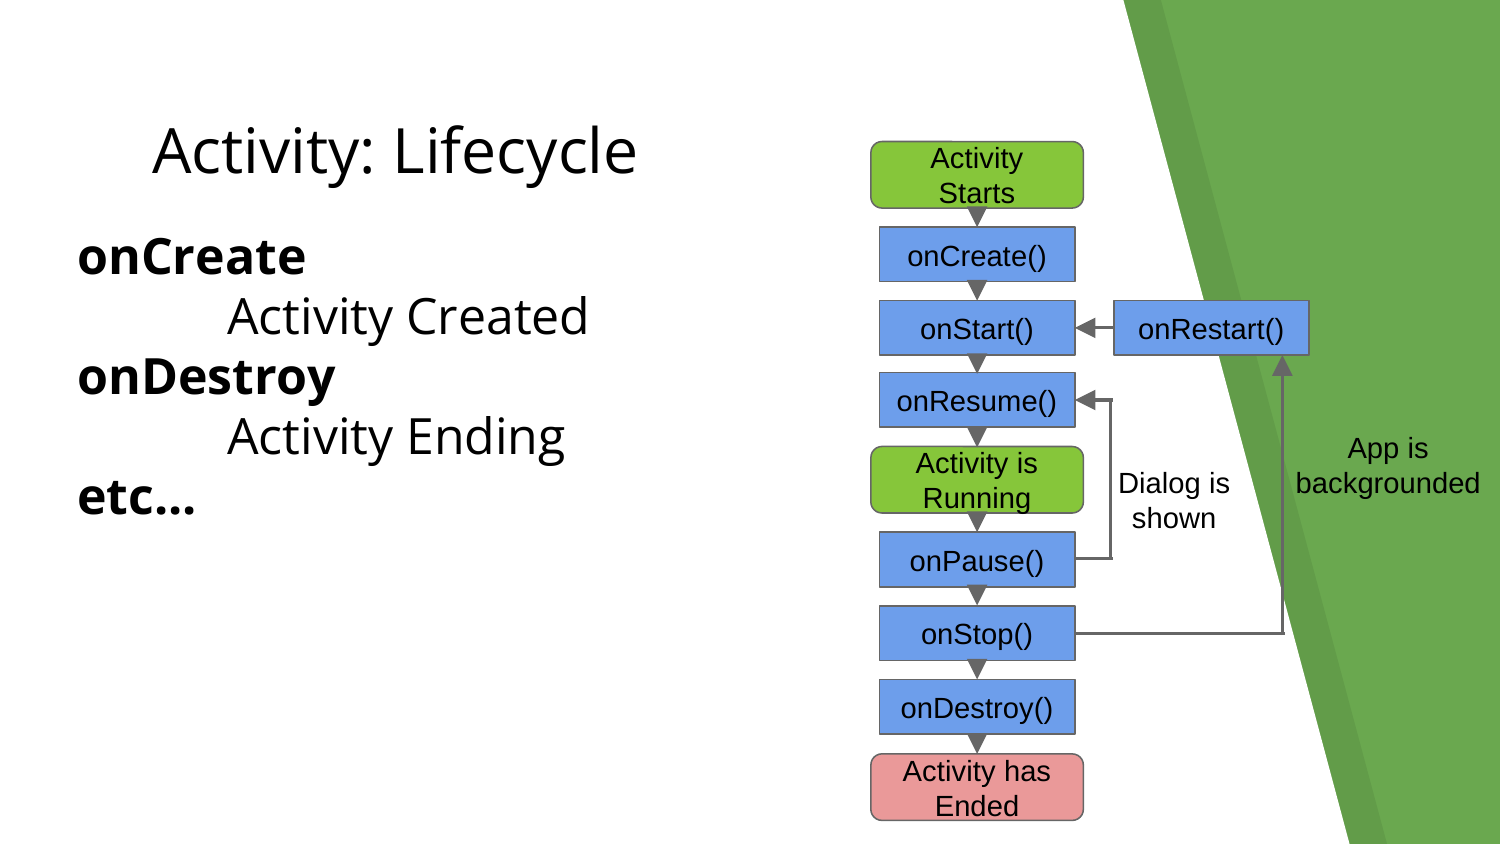

# Activity: Lifecycle
Activity Starts
onCreate
	Activity Created
onDestroy
	Activity Ending
etc...
onCreate()
onStart()
onRestart()
onResume()
App is backgrounded
Activity is Running
Dialog is shown
onPause()
onStop()
onDestroy()
Activity has Ended